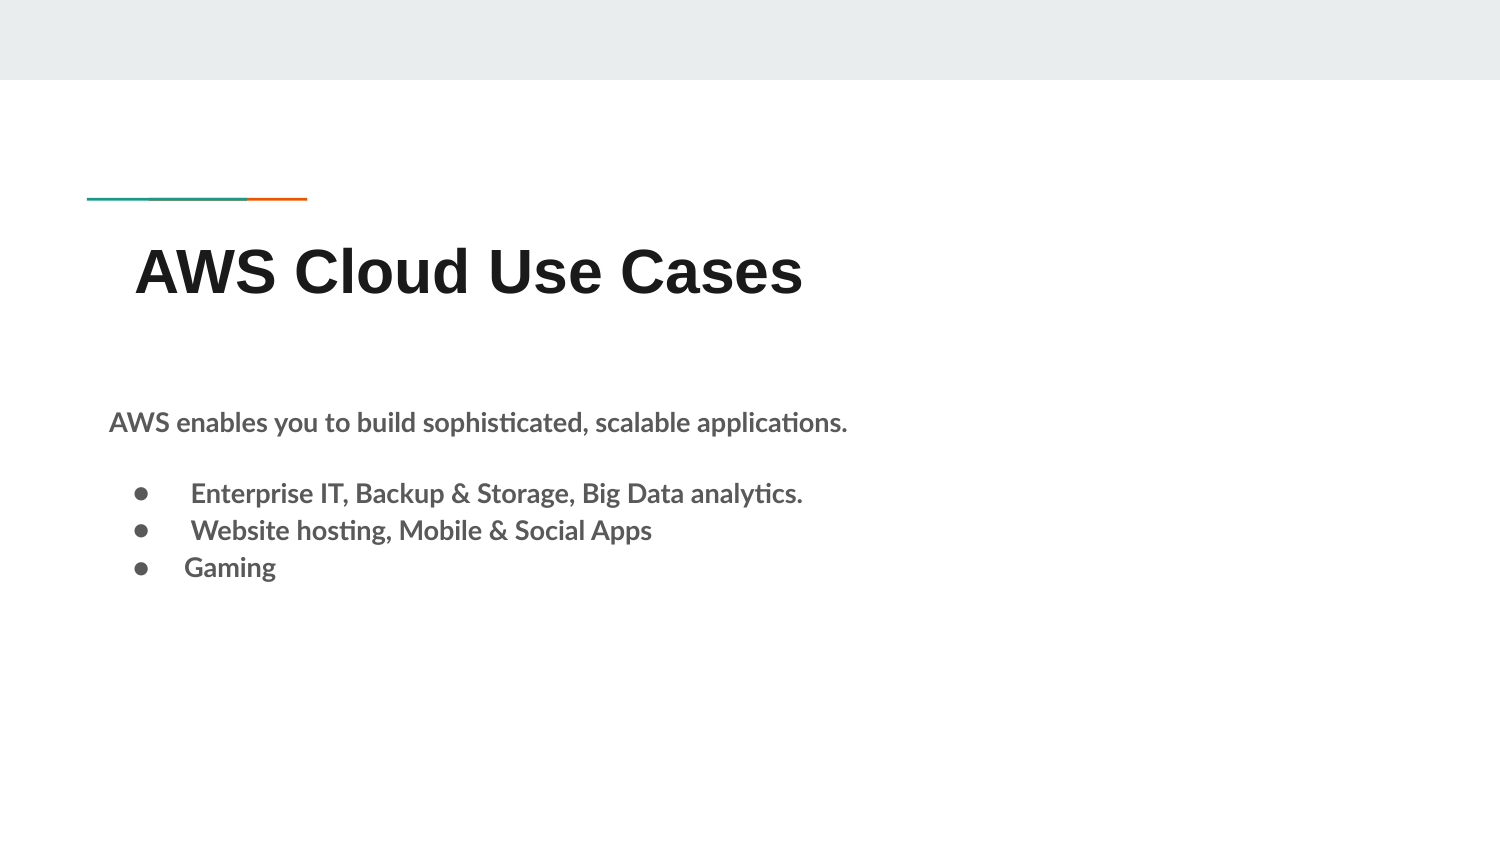

# AWS Cloud Use Cases

AWS enables you to build sophisticated, scalable applications.
 Enterprise IT, Backup & Storage, Big Data analytics.
 Website hosting, Mobile & Social Apps
Gaming